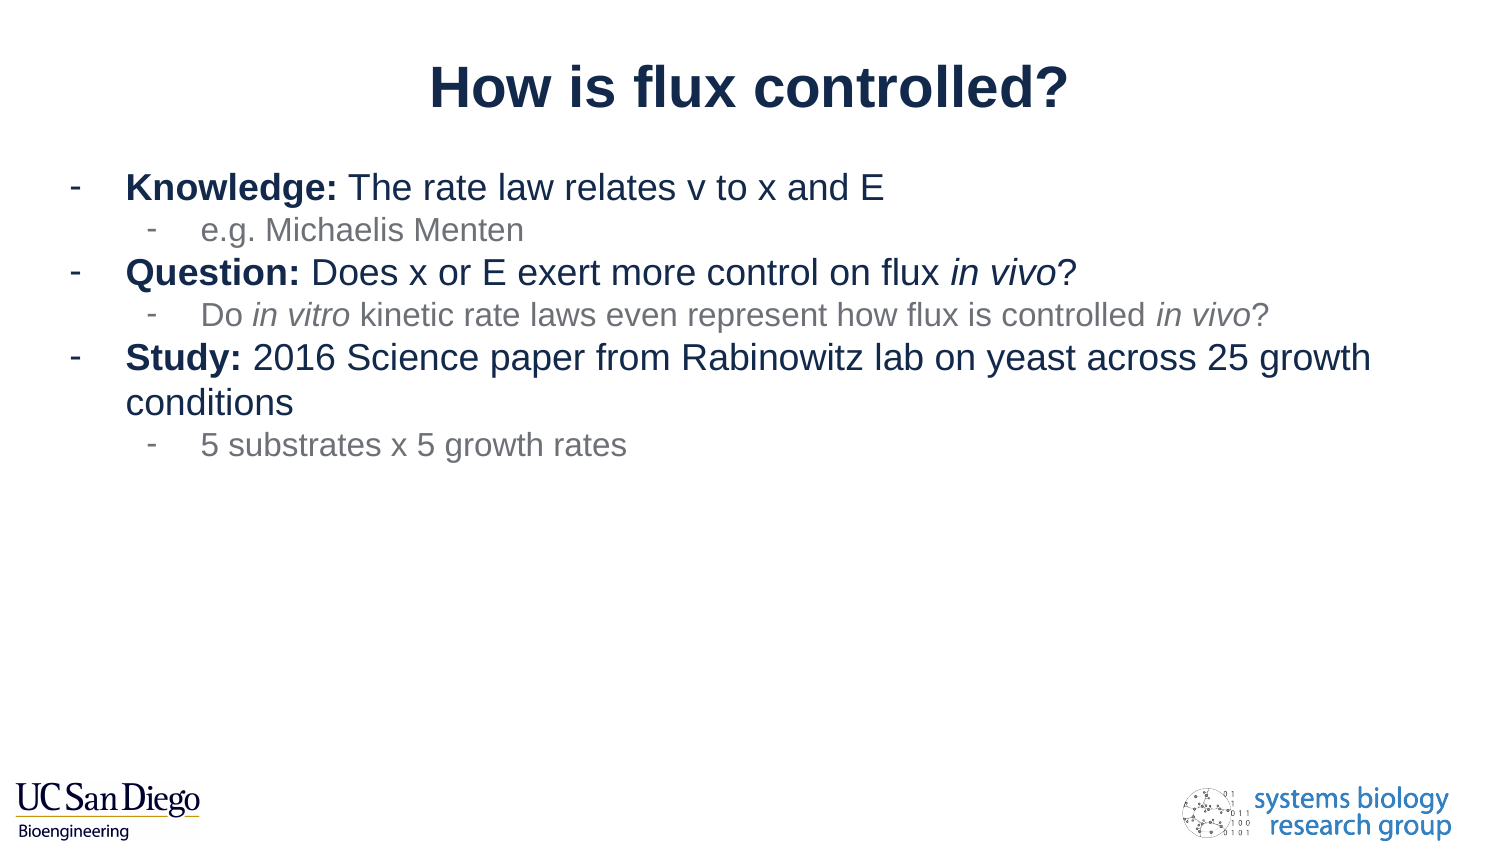

# How is flux controlled?
Knowledge: The rate law relates v to x and E
e.g. Michaelis Menten
Question: Does x or E exert more control on flux in vivo?
Do in vitro kinetic rate laws even represent how flux is controlled in vivo?
Study: 2016 Science paper from Rabinowitz lab on yeast across 25 growth conditions
5 substrates x 5 growth rates